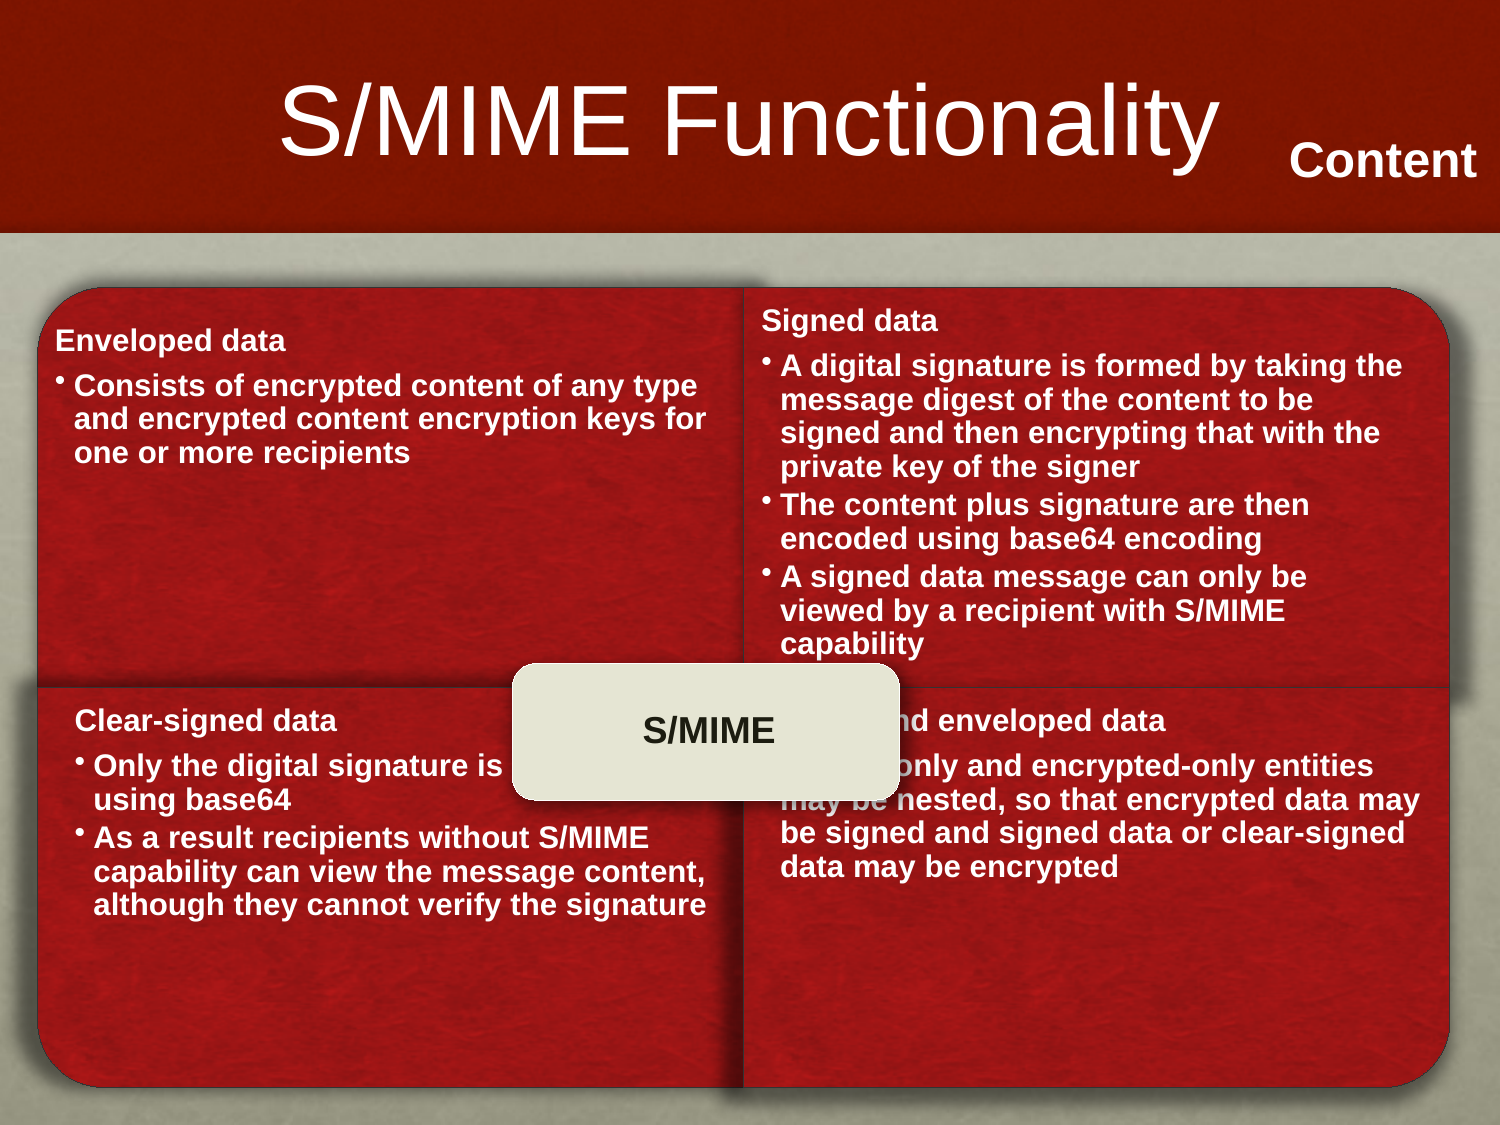

# S/MIME Functionality
Enveloped data
Consists of encrypted content of any type and encrypted content encryption keys for one or more recipients
Signed data
A digital signature is formed by taking the message digest of the content to be signed and then encrypting that with the private key of the signer
The content plus signature are then encoded using base64 encoding
A signed data message can only be viewed by a recipient with S/MIME capability
Clear-signed data
Only the digital signature is encoded using base64
As a result recipients without S/MIME capability can view the message content, although they cannot verify the signature
Signed and enveloped data
Signed-only and encrypted-only entities may be nested, so that encrypted data may be signed and signed data or clear-signed data may be encrypted
S/MIME